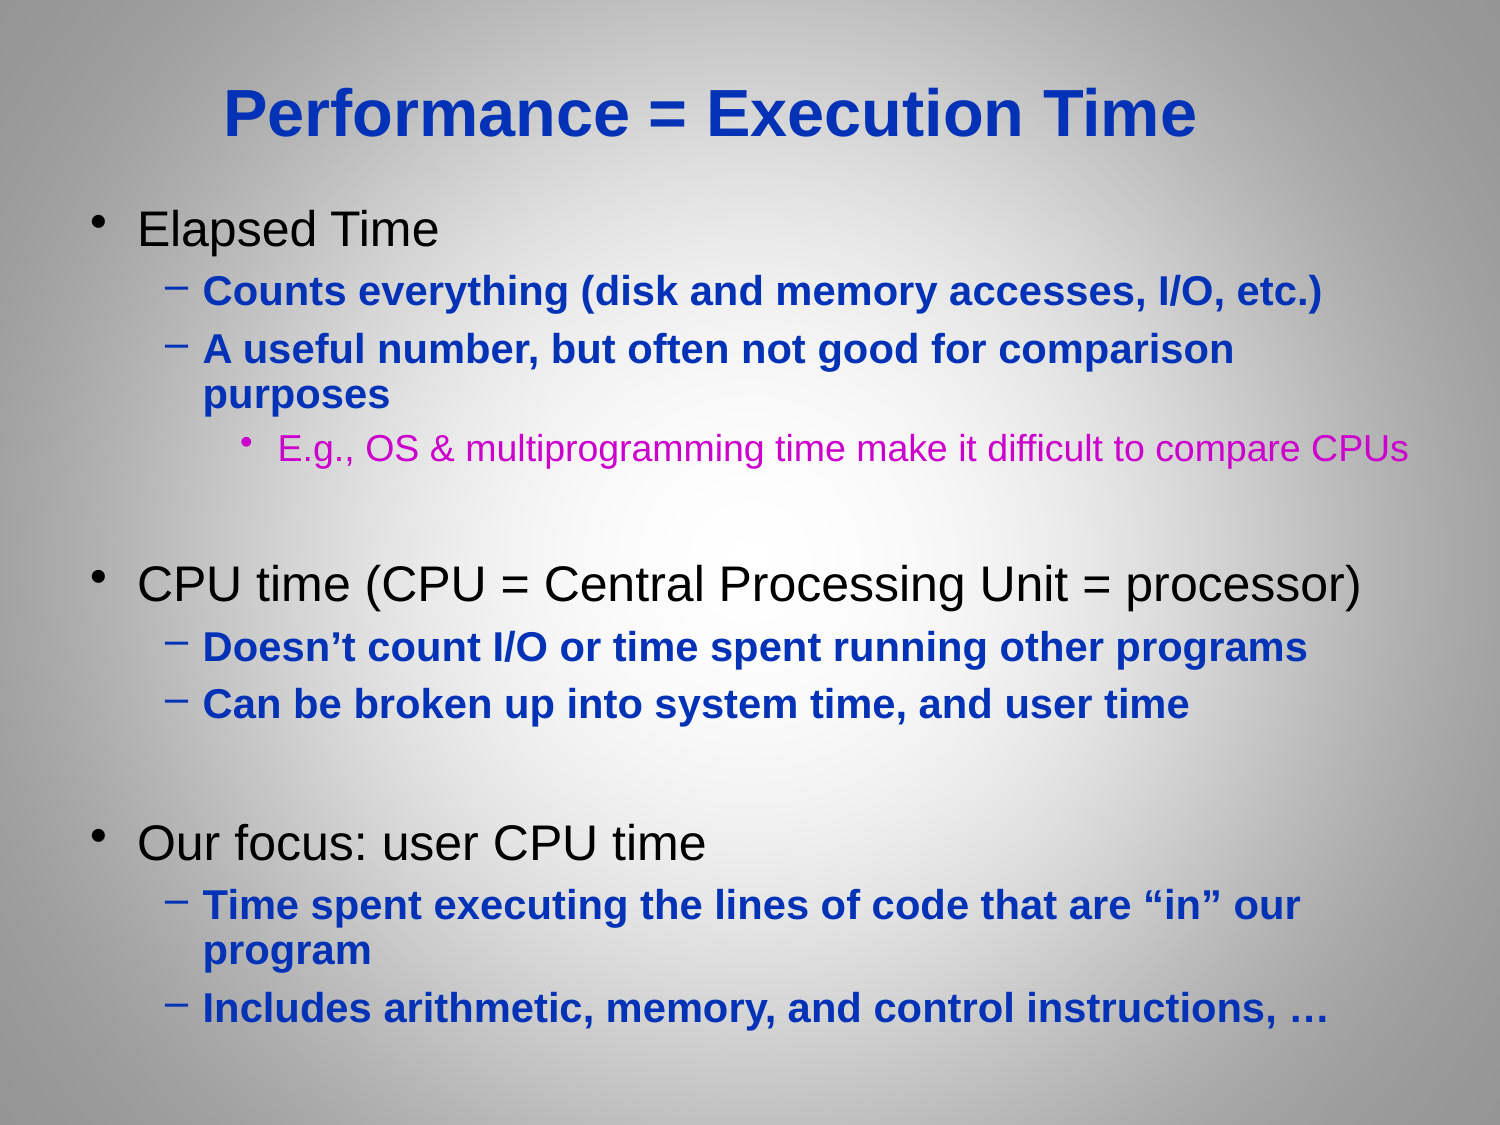

Performance = Execution Time
Elapsed Time
Counts everything (disk and memory accesses, I/O, etc.)
A useful number, but often not good for comparison purposes
E.g., OS & multiprogramming time make it difficult to compare CPUs

CPU time (CPU = Central Processing Unit = processor)
Doesn’t count I/O or time spent running other programs
Can be broken up into system time, and user time

Our focus: user CPU time
Time spent executing the lines of code that are “in” our program
Includes arithmetic, memory, and control instructions, …